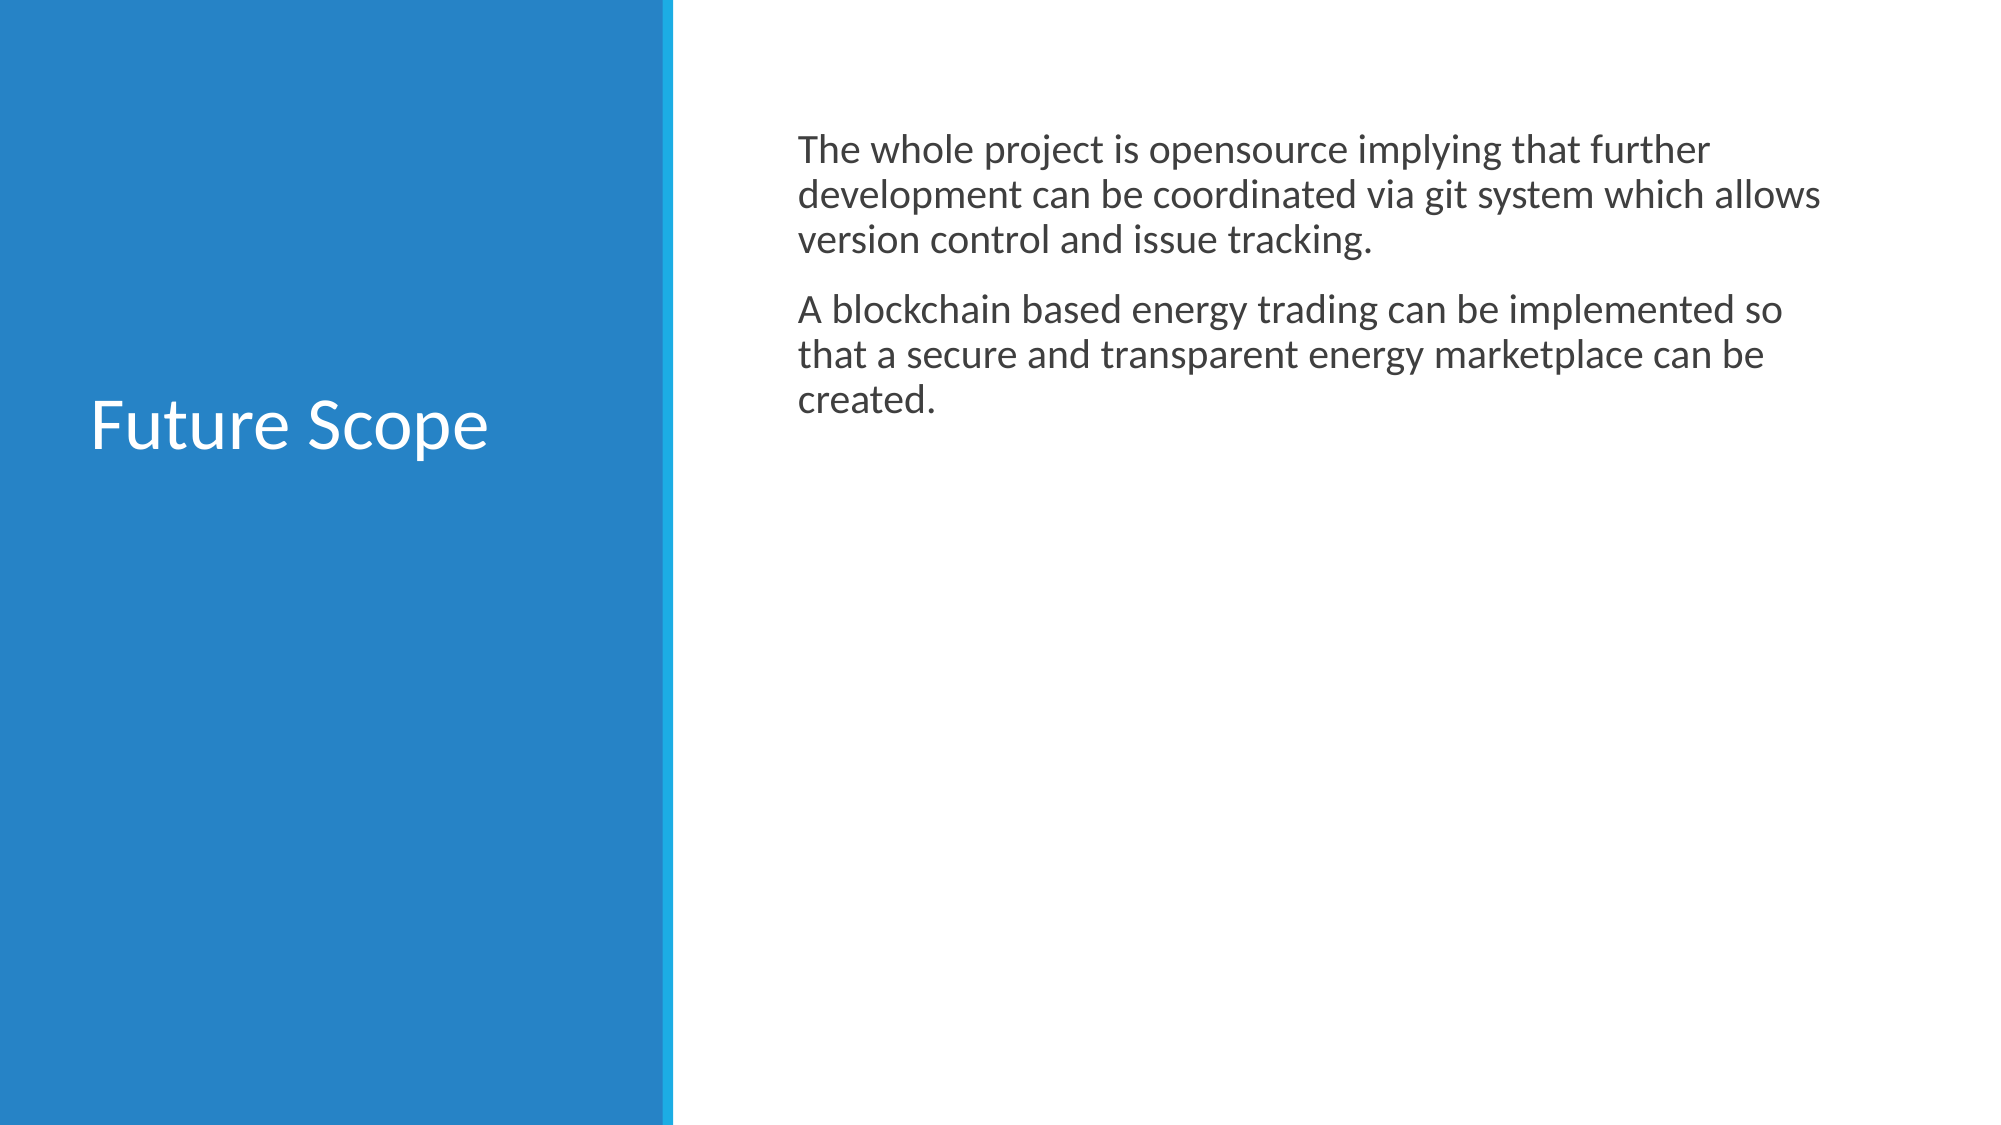

# Future Scope
The whole project is opensource implying that further development can be coordinated via git system which allows version control and issue tracking.
A blockchain based energy trading can be implemented so that a secure and transparent energy marketplace can be created.